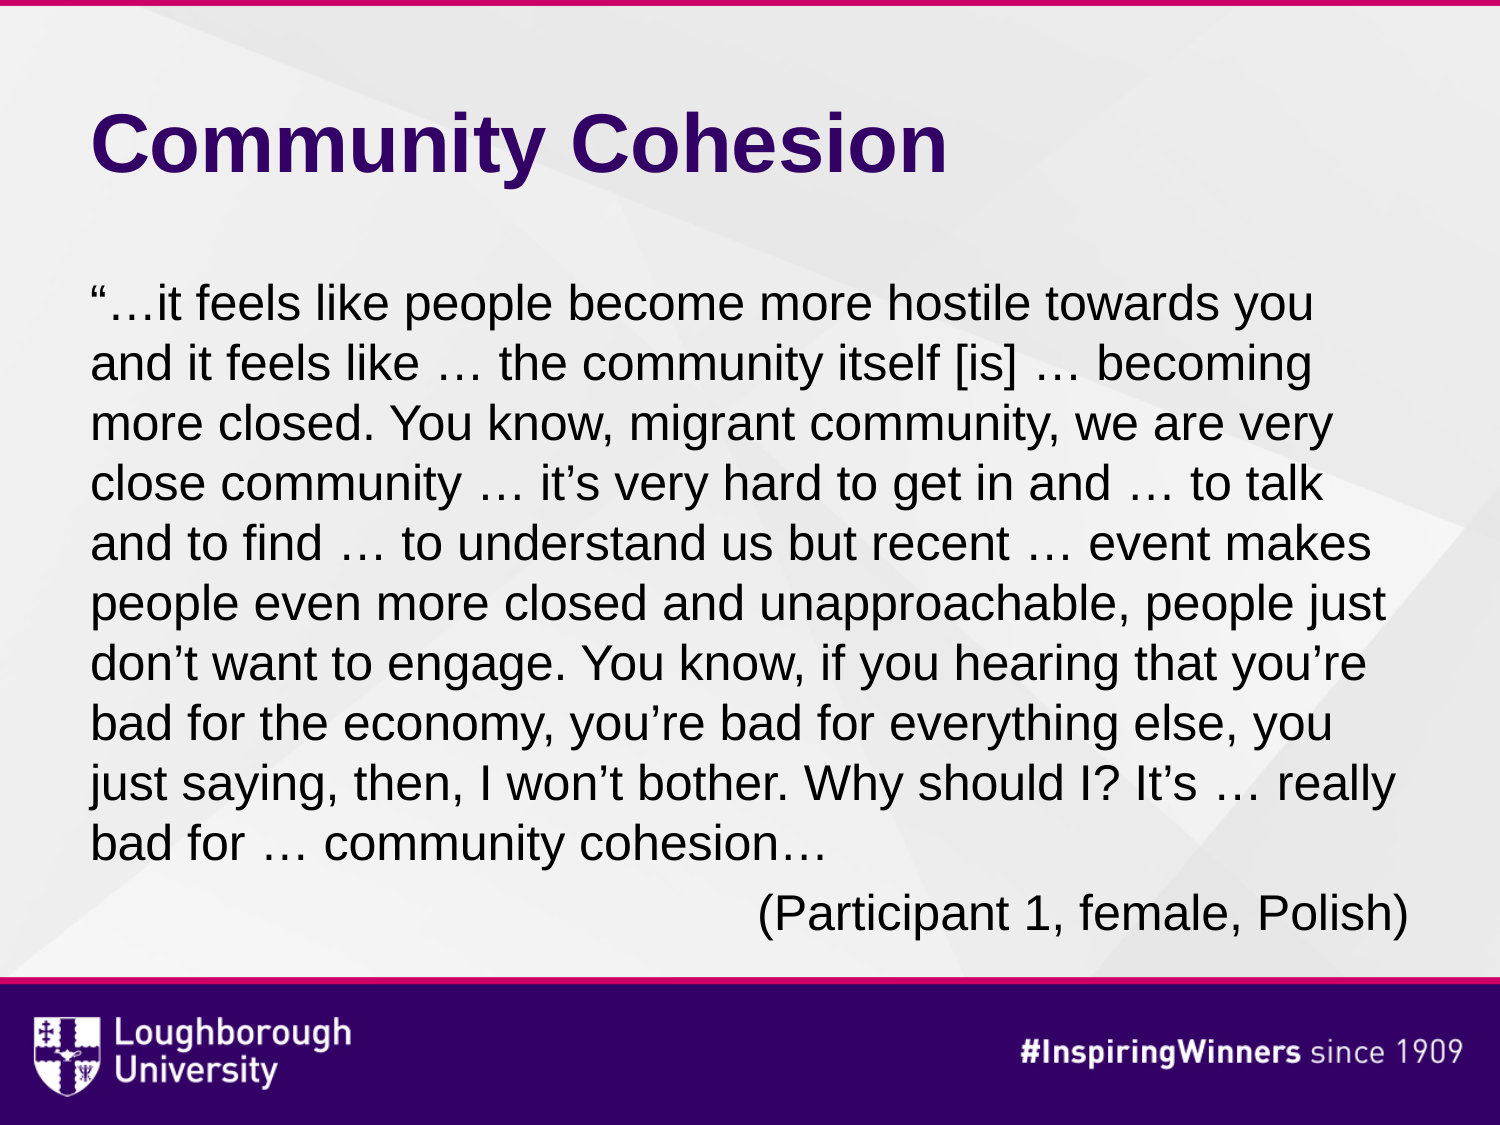

# Community Cohesion
“…it feels like people become more hostile towards you and it feels like … the community itself [is] … becoming more closed. You know, migrant community, we are very close community … it’s very hard to get in and … to talk and to find … to understand us but recent … event makes people even more closed and unapproachable, people just don’t want to engage. You know, if you hearing that you’re bad for the economy, you’re bad for everything else, you just saying, then, I won’t bother. Why should I? It’s … really bad for … community cohesion…
(Participant 1, female, Polish)